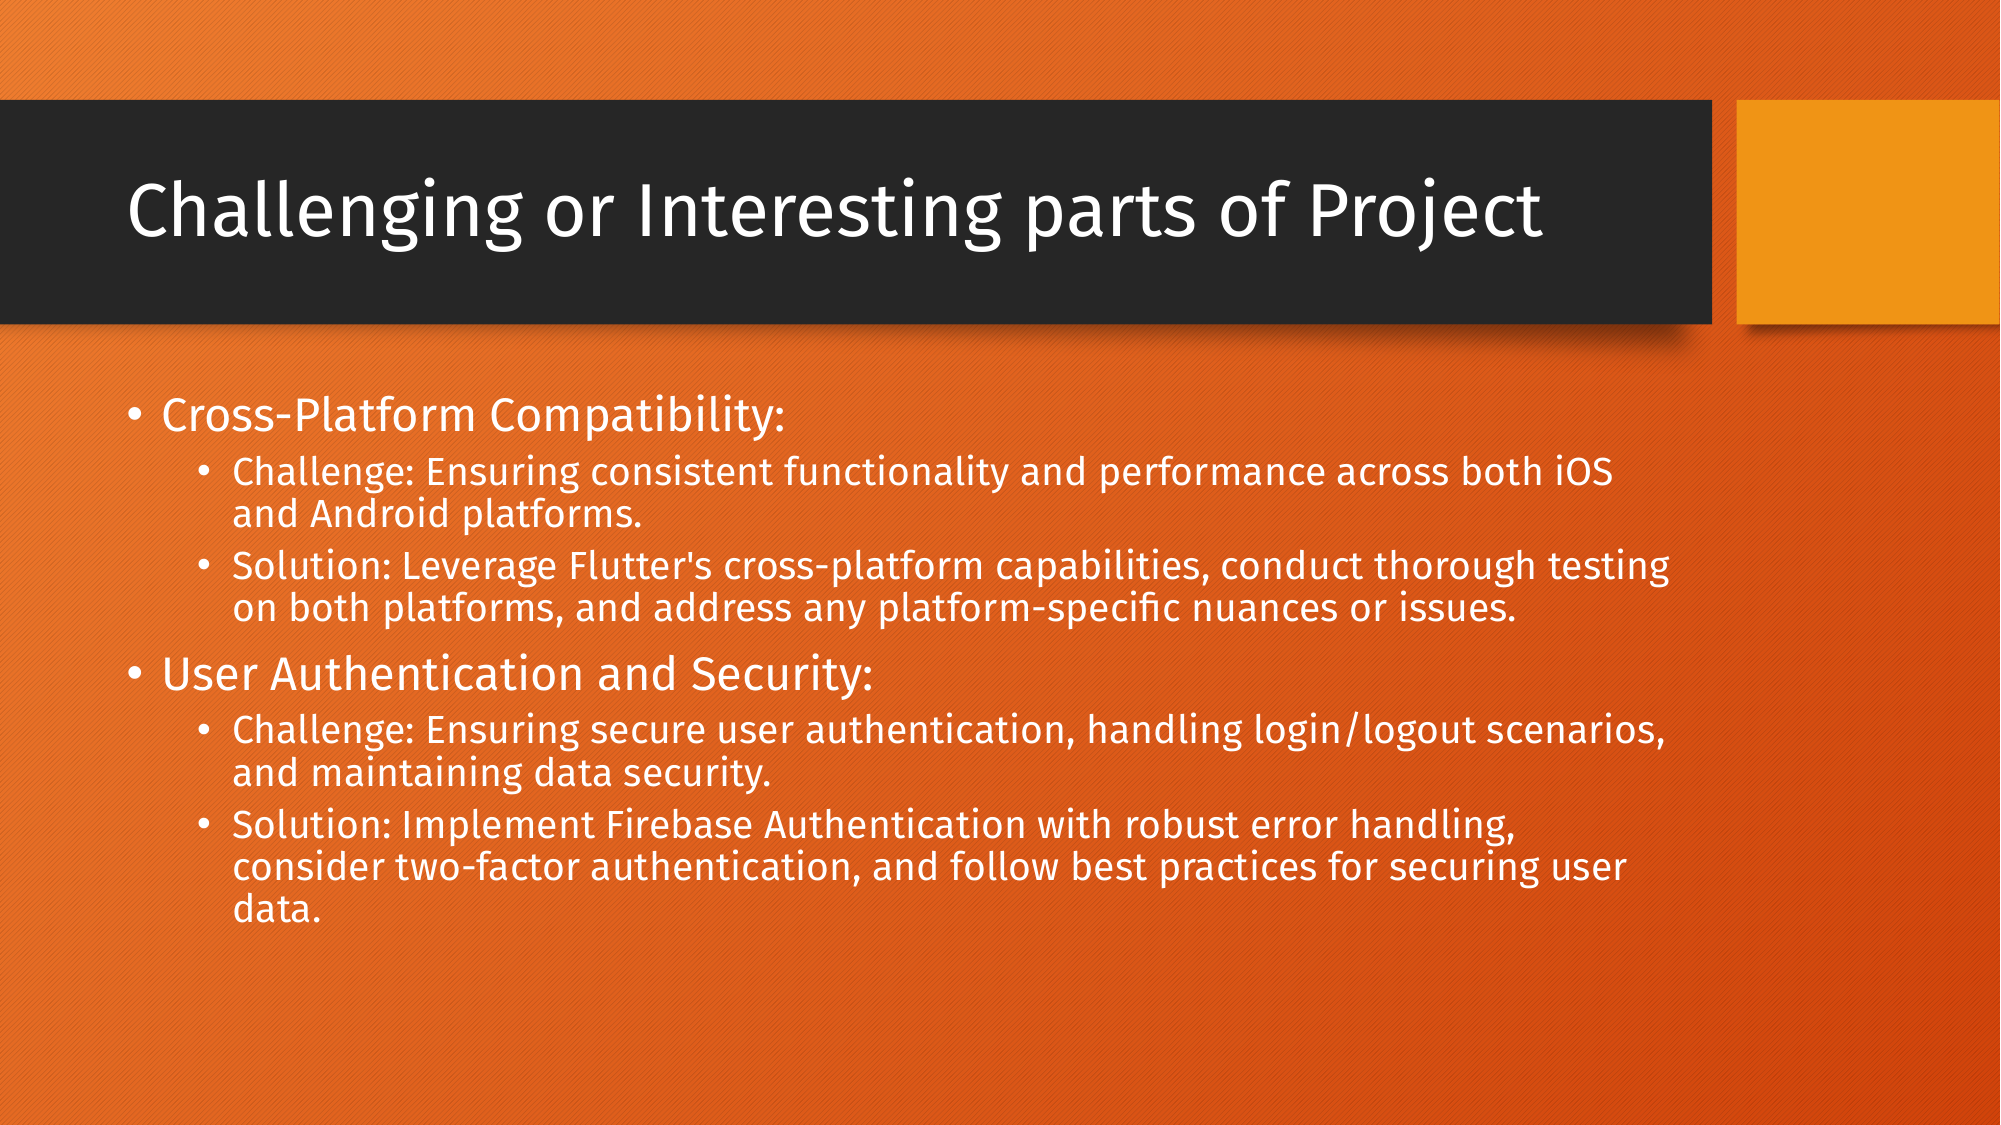

# Challenging or Interesting parts of Project
Cross-Platform Compatibility:
Challenge: Ensuring consistent functionality and performance across both iOS and Android platforms.
Solution: Leverage Flutter's cross-platform capabilities, conduct thorough testing on both platforms, and address any platform-specific nuances or issues.
User Authentication and Security:
Challenge: Ensuring secure user authentication, handling login/logout scenarios, and maintaining data security.
Solution: Implement Firebase Authentication with robust error handling, consider two-factor authentication, and follow best practices for securing user data.